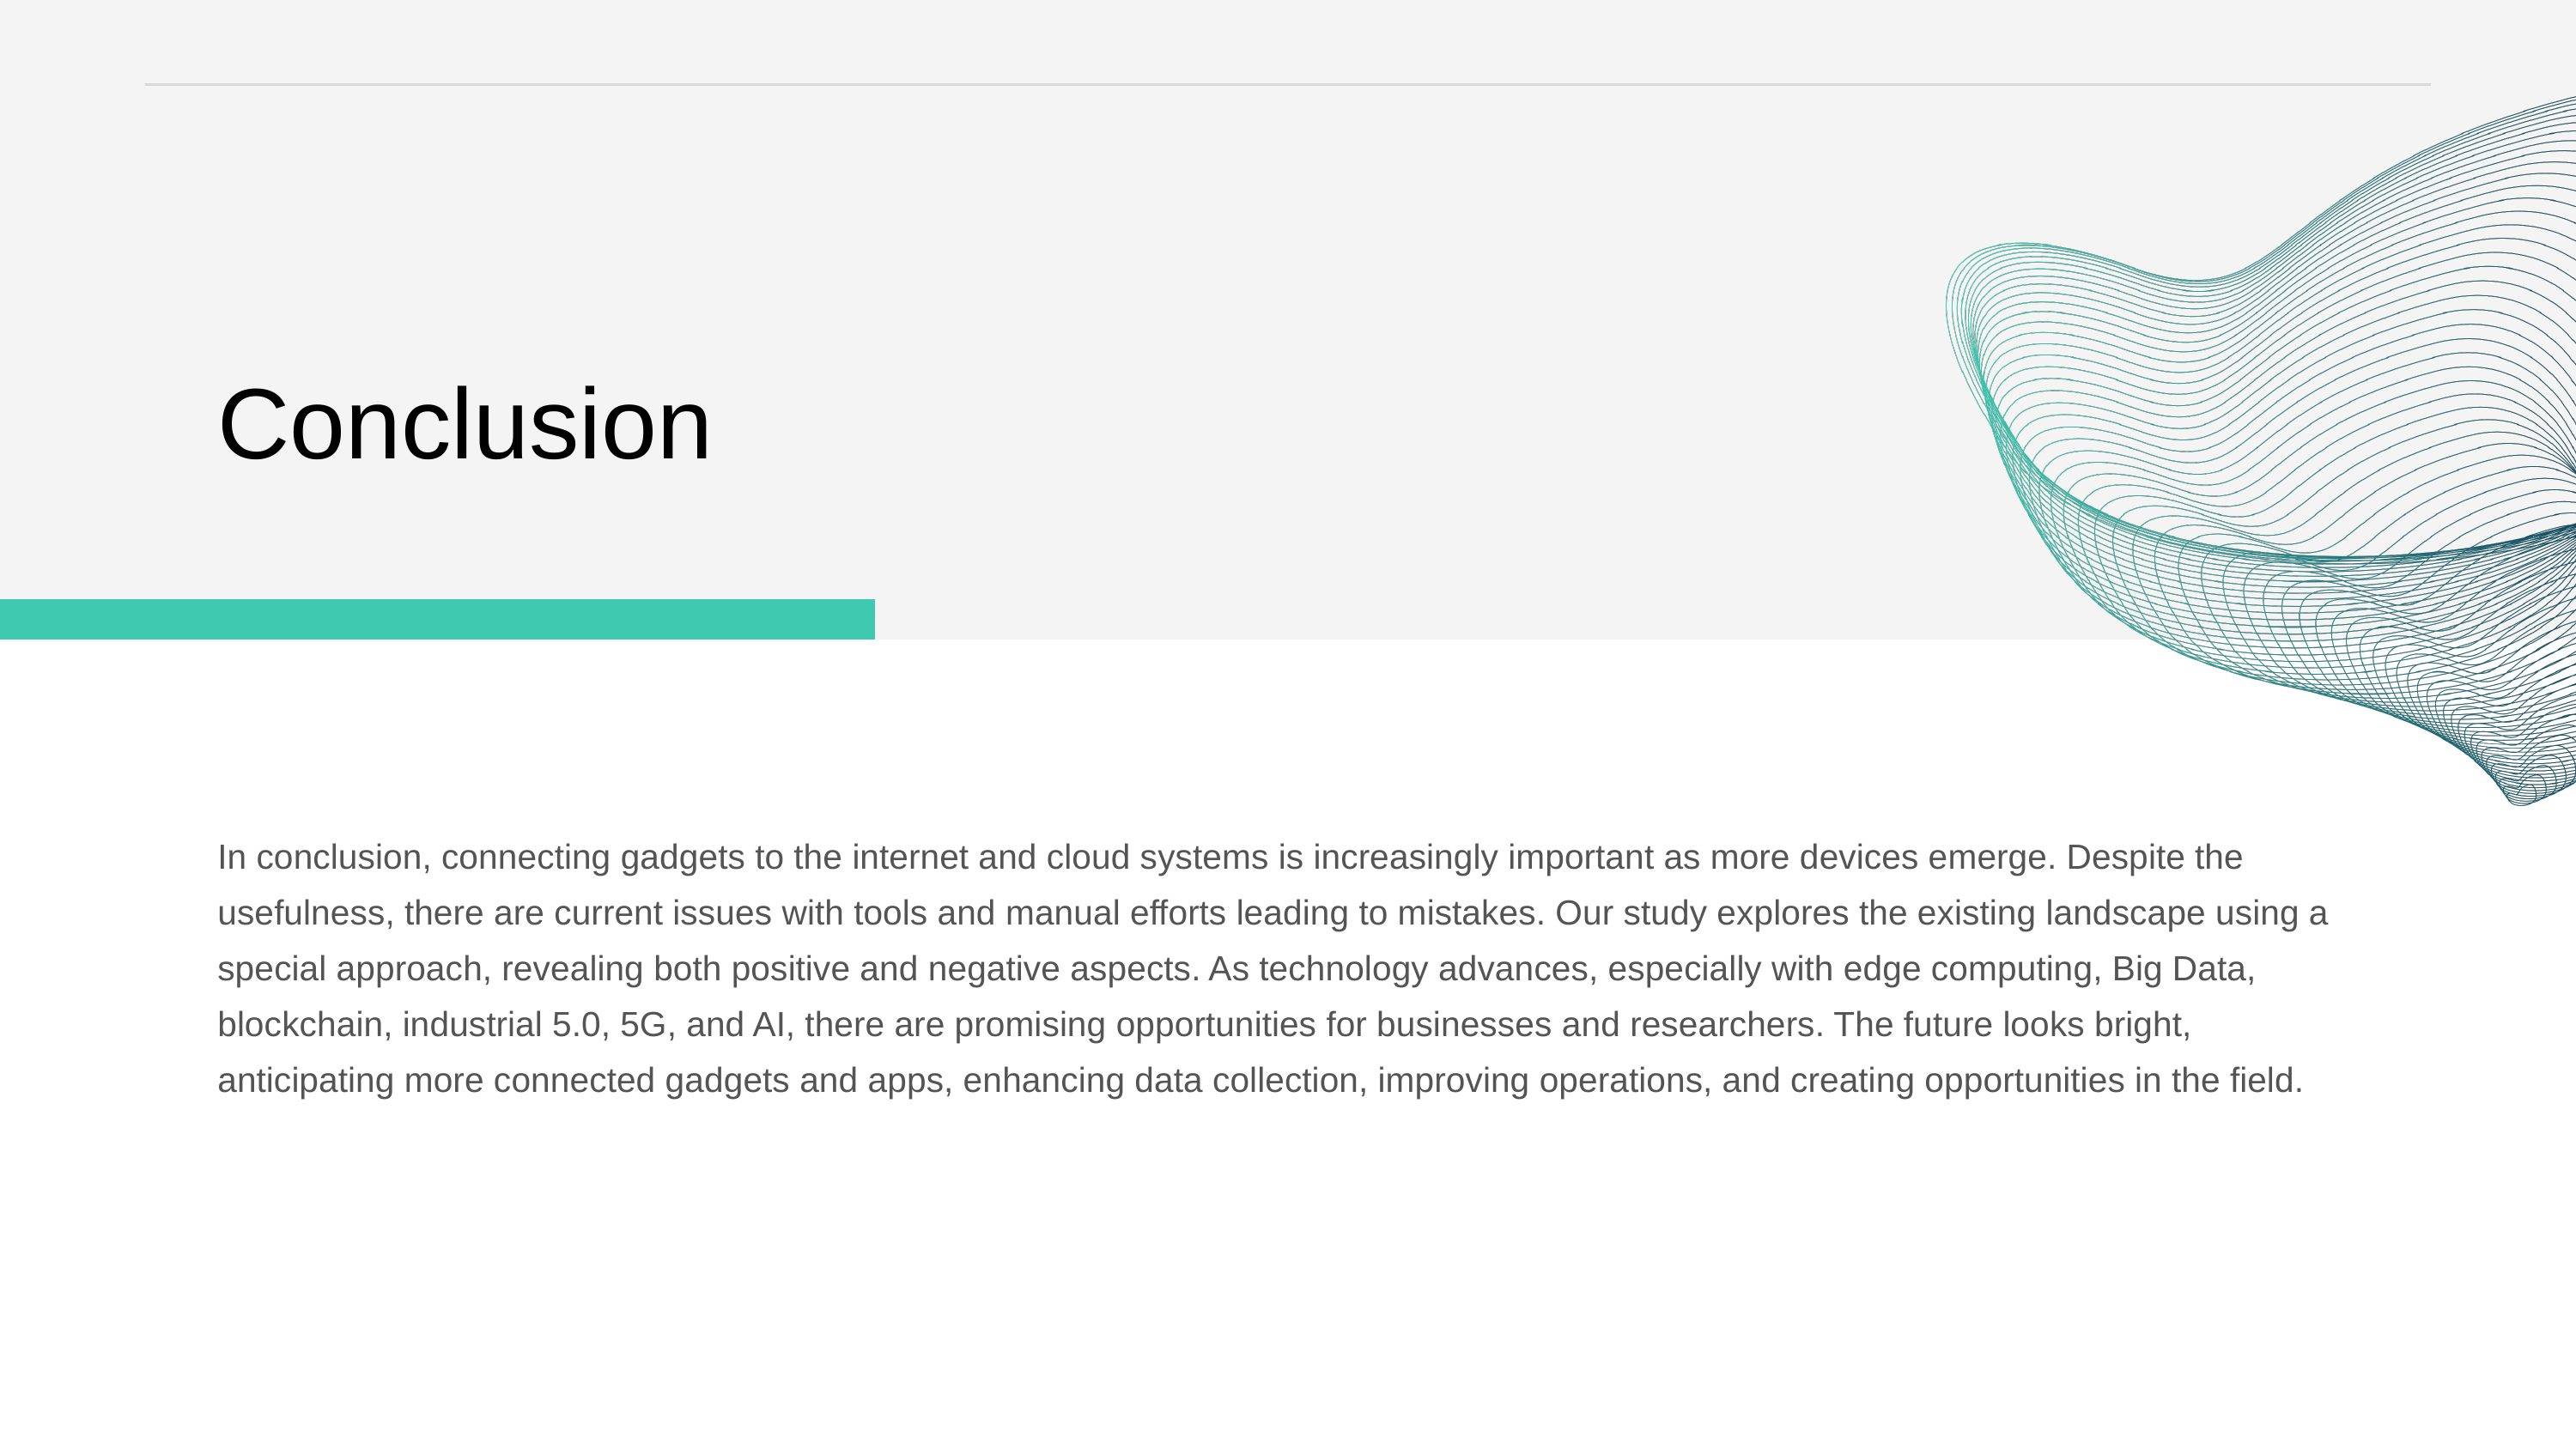

Conclusion

In conclusion, connecting gadgets to the internet and cloud systems is increasingly important as more devices emerge. Despite the usefulness, there are current issues with tools and manual efforts leading to mistakes. Our study explores the existing landscape using a special approach, revealing both positive and negative aspects. As technology advances, especially with edge computing, Big Data, blockchain, industrial 5.0, 5G, and AI, there are promising opportunities for businesses and researchers. The future looks bright, anticipating more connected gadgets and apps, enhancing data collection, improving operations, and creating opportunities in the field.